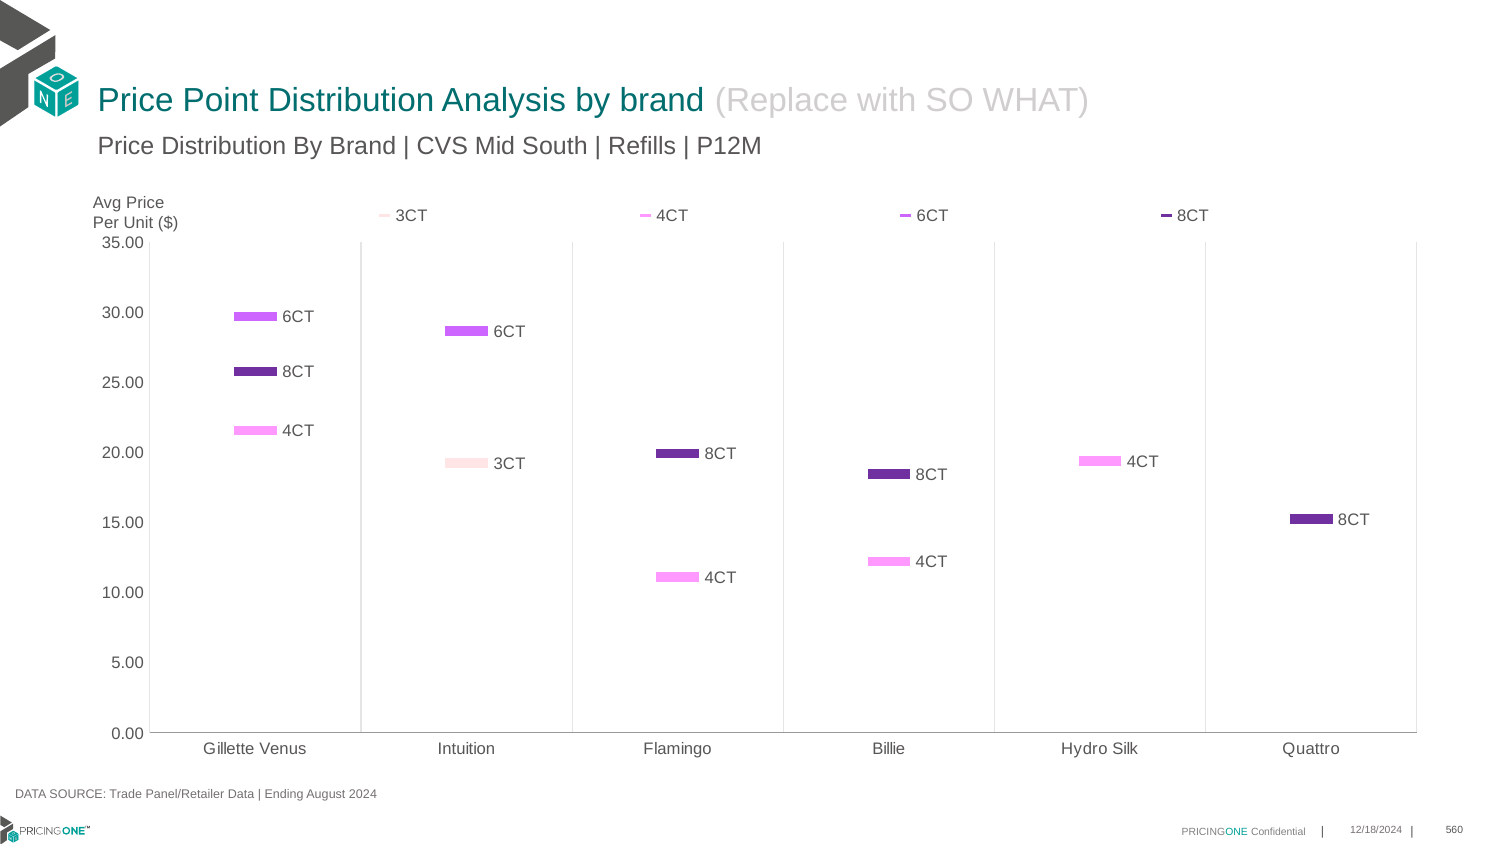

# Price Point Distribution Analysis by brand (Replace with SO WHAT)
Price Distribution By Brand | CVS Mid South | Refills | P12M

### Chart

| Category | 3CT | 4CT | 6CT | 8CT |
|---|---|---|---|---|
| Gillette Venus | None | 21.562710930504856 | 29.669352239767967 | 25.752068965517243 |
| Intuition | 19.236248761149653 | None | 28.649129447388344 | None |
| Flamingo | None | 11.111595846784748 | None | 19.92068300743597 |
| Billie | None | 12.201212121212121 | None | 18.45715364288411 |
| Hydro Silk | None | 19.385097493036213 | None | None |
| Quattro | None | None | None | 15.242849130678632 |
Avg Price
Per Unit ($)
DATA SOURCE: Trade Panel/Retailer Data | Ending August 2024
12/18/2024
560